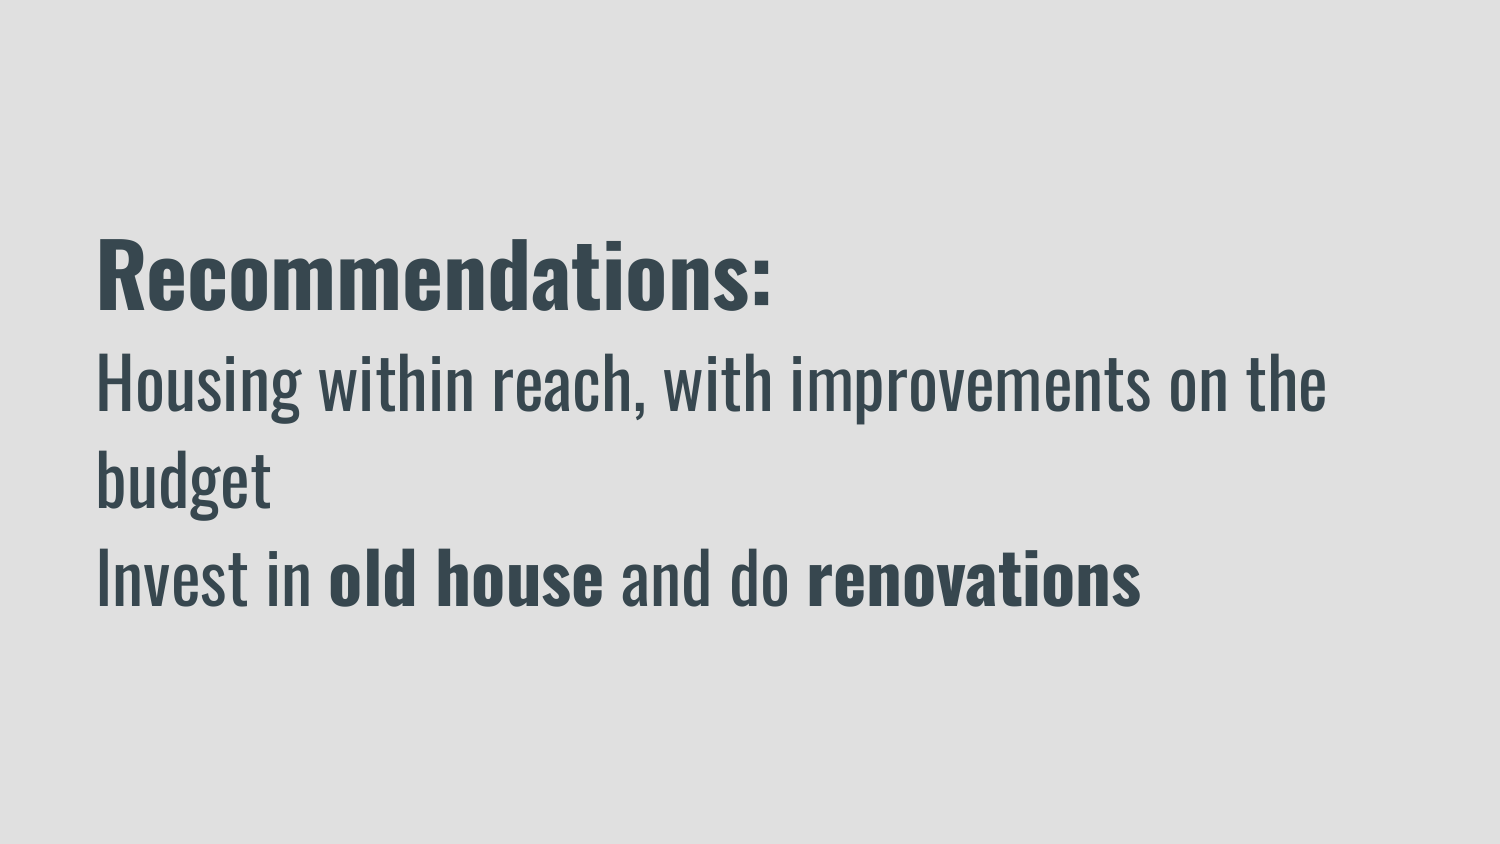

# Recommendations:
Housing within reach, with improvements on the budget
Invest in old house and do renovations